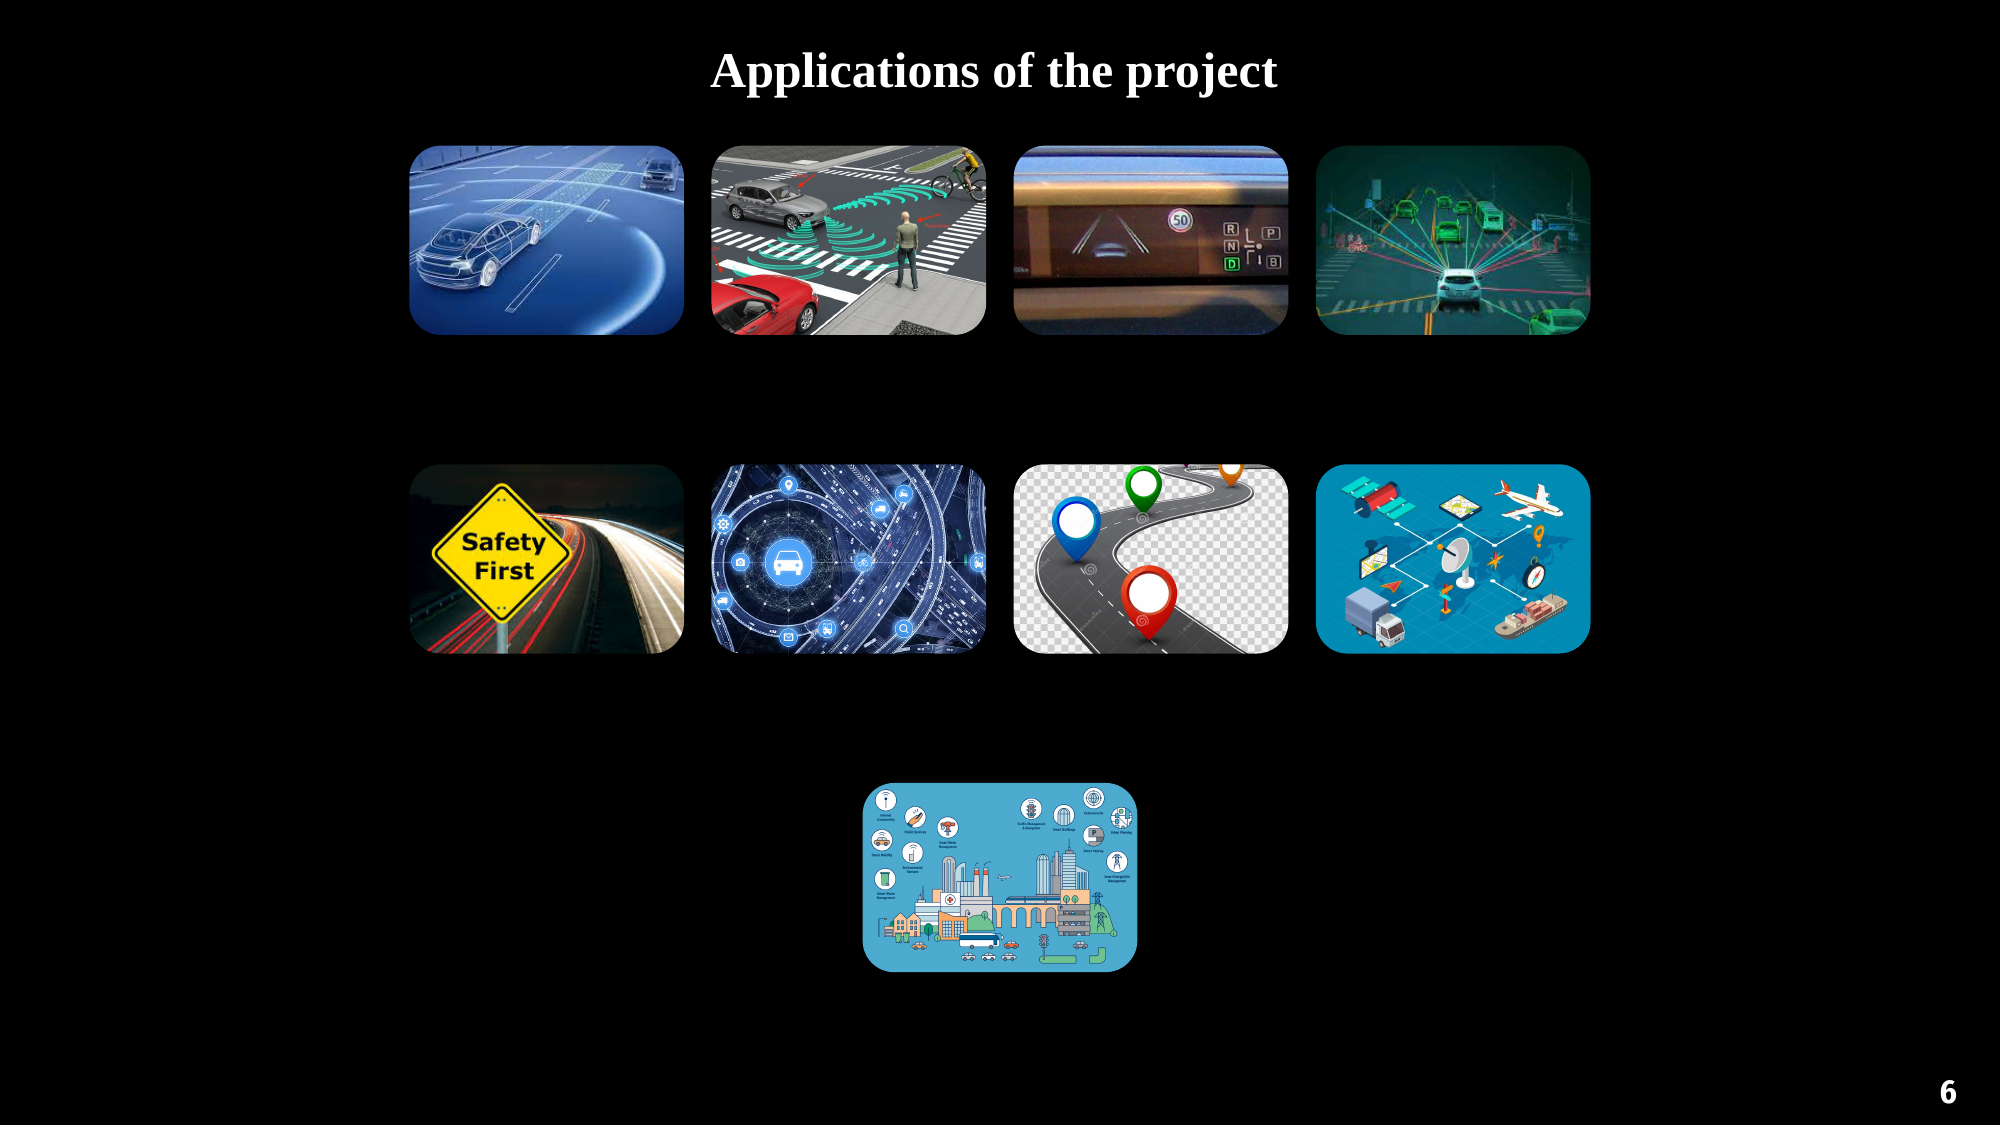

Applications of the project
Driver Assistance
Pedestrian Safety
Special needs assistance
Autonomous Cars
Road Safety
Traffic Management
Navigation
Transport planning
Smart Cities
6